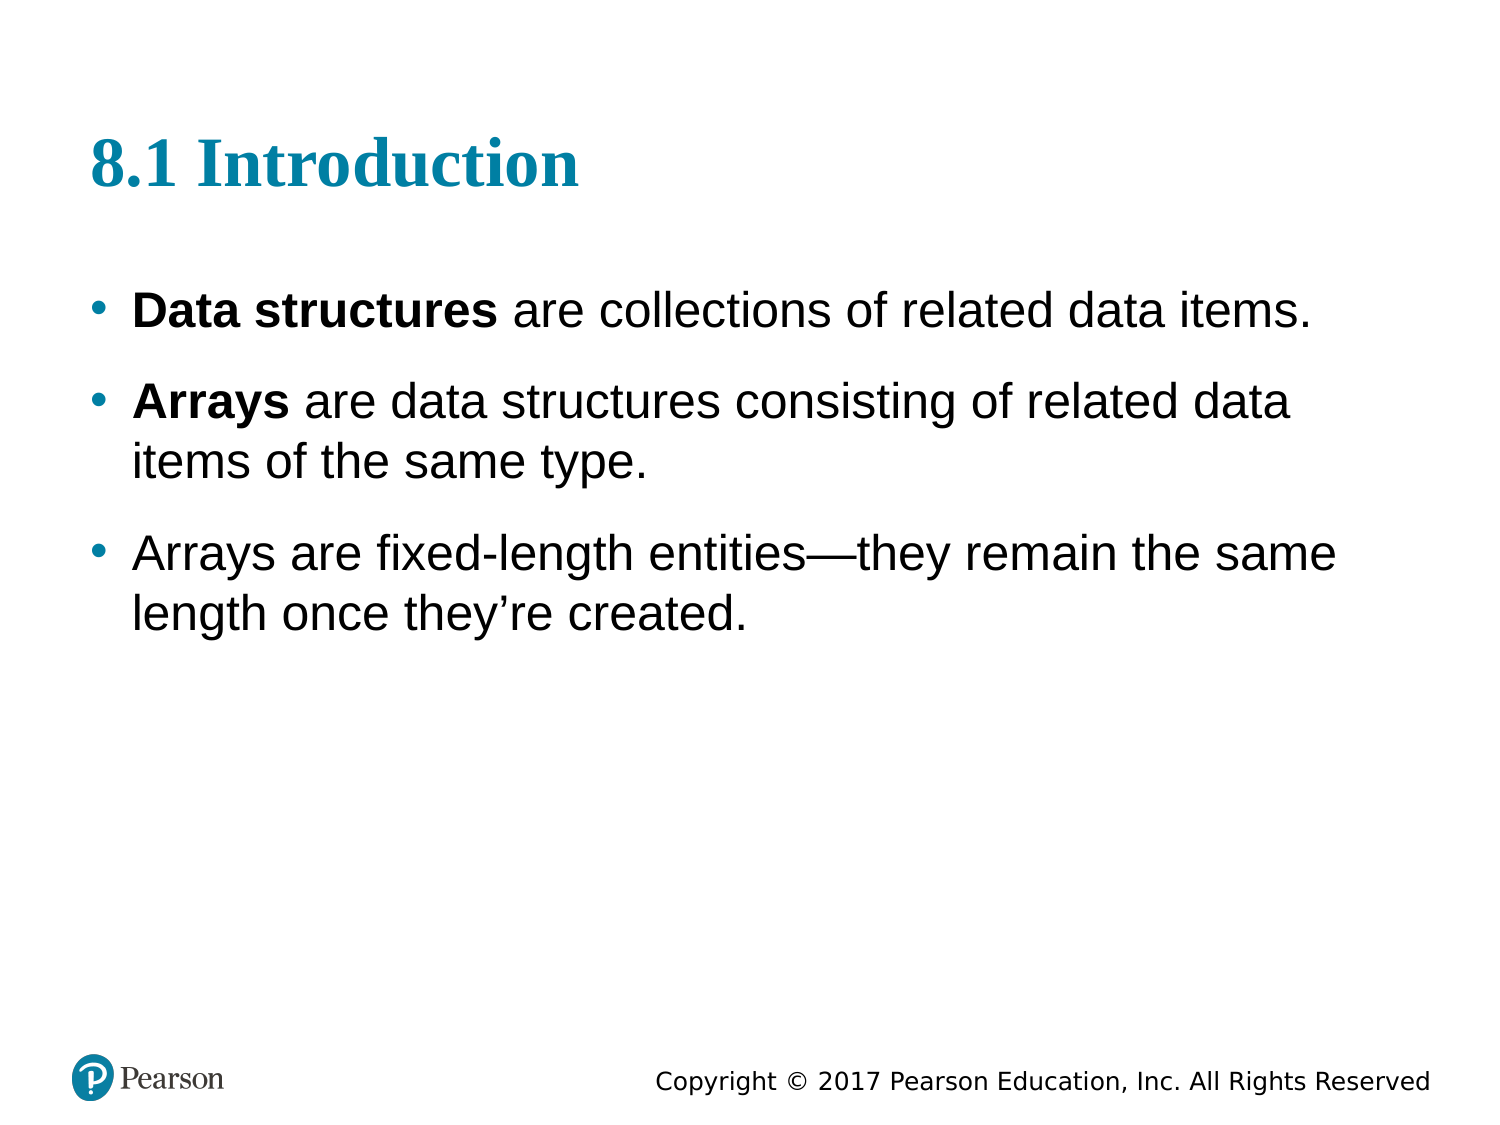

# 8.1 Introduction
Data structures are collections of related data items.
Arrays are data structures consisting of related data items of the same type.
Arrays are fixed-length entities—they remain the same length once they’re created.